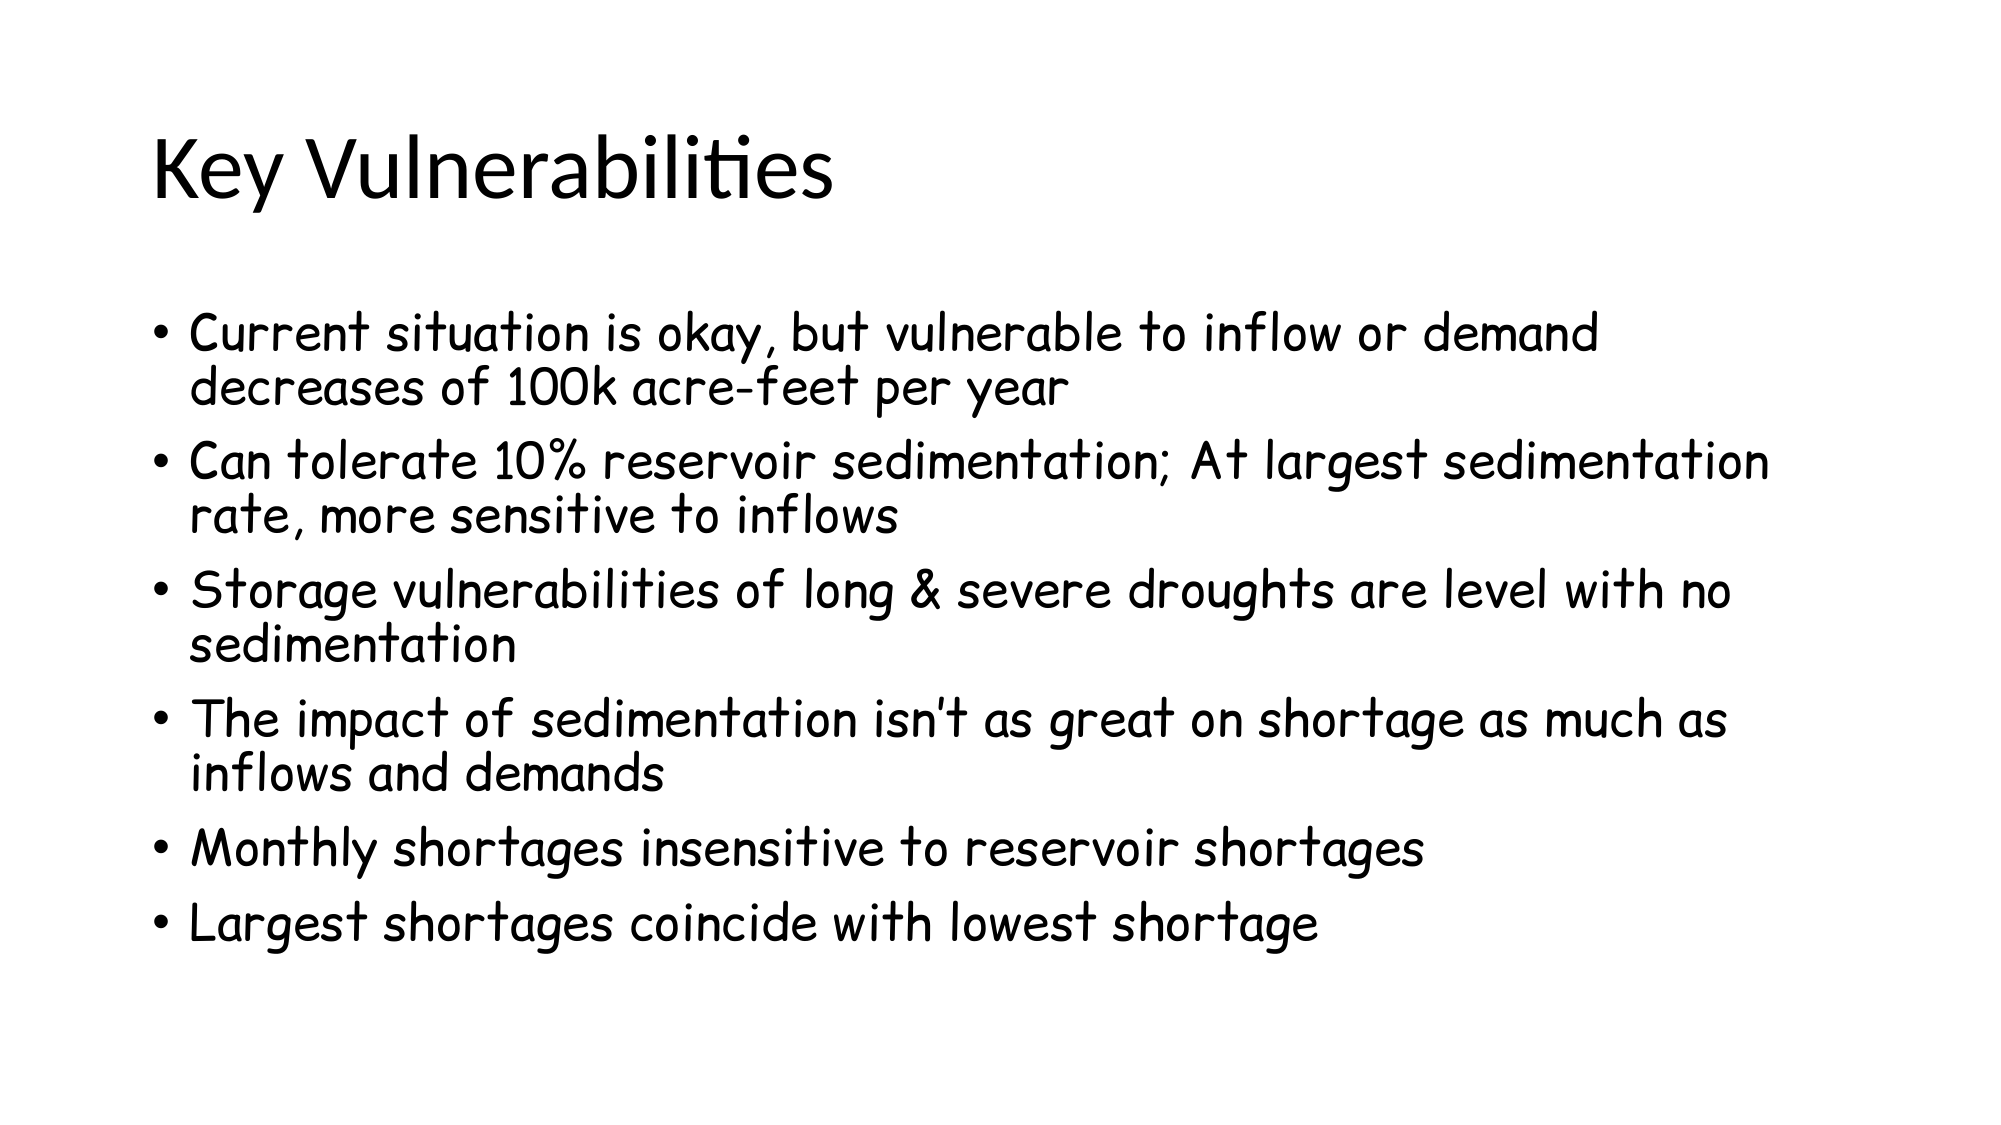

# Key Vulnerabilities
Current situation is okay, but vulnerable to inflow or demand decreases of 100k acre-feet per year
Can tolerate 10% reservoir sedimentation; At largest sedimentation rate, more sensitive to inflows
Storage vulnerabilities of long & severe droughts are level with no sedimentation
The impact of sedimentation isn’t as great on shortage as much as inflows and demands
Monthly shortages insensitive to reservoir shortages
Largest shortages coincide with lowest shortage